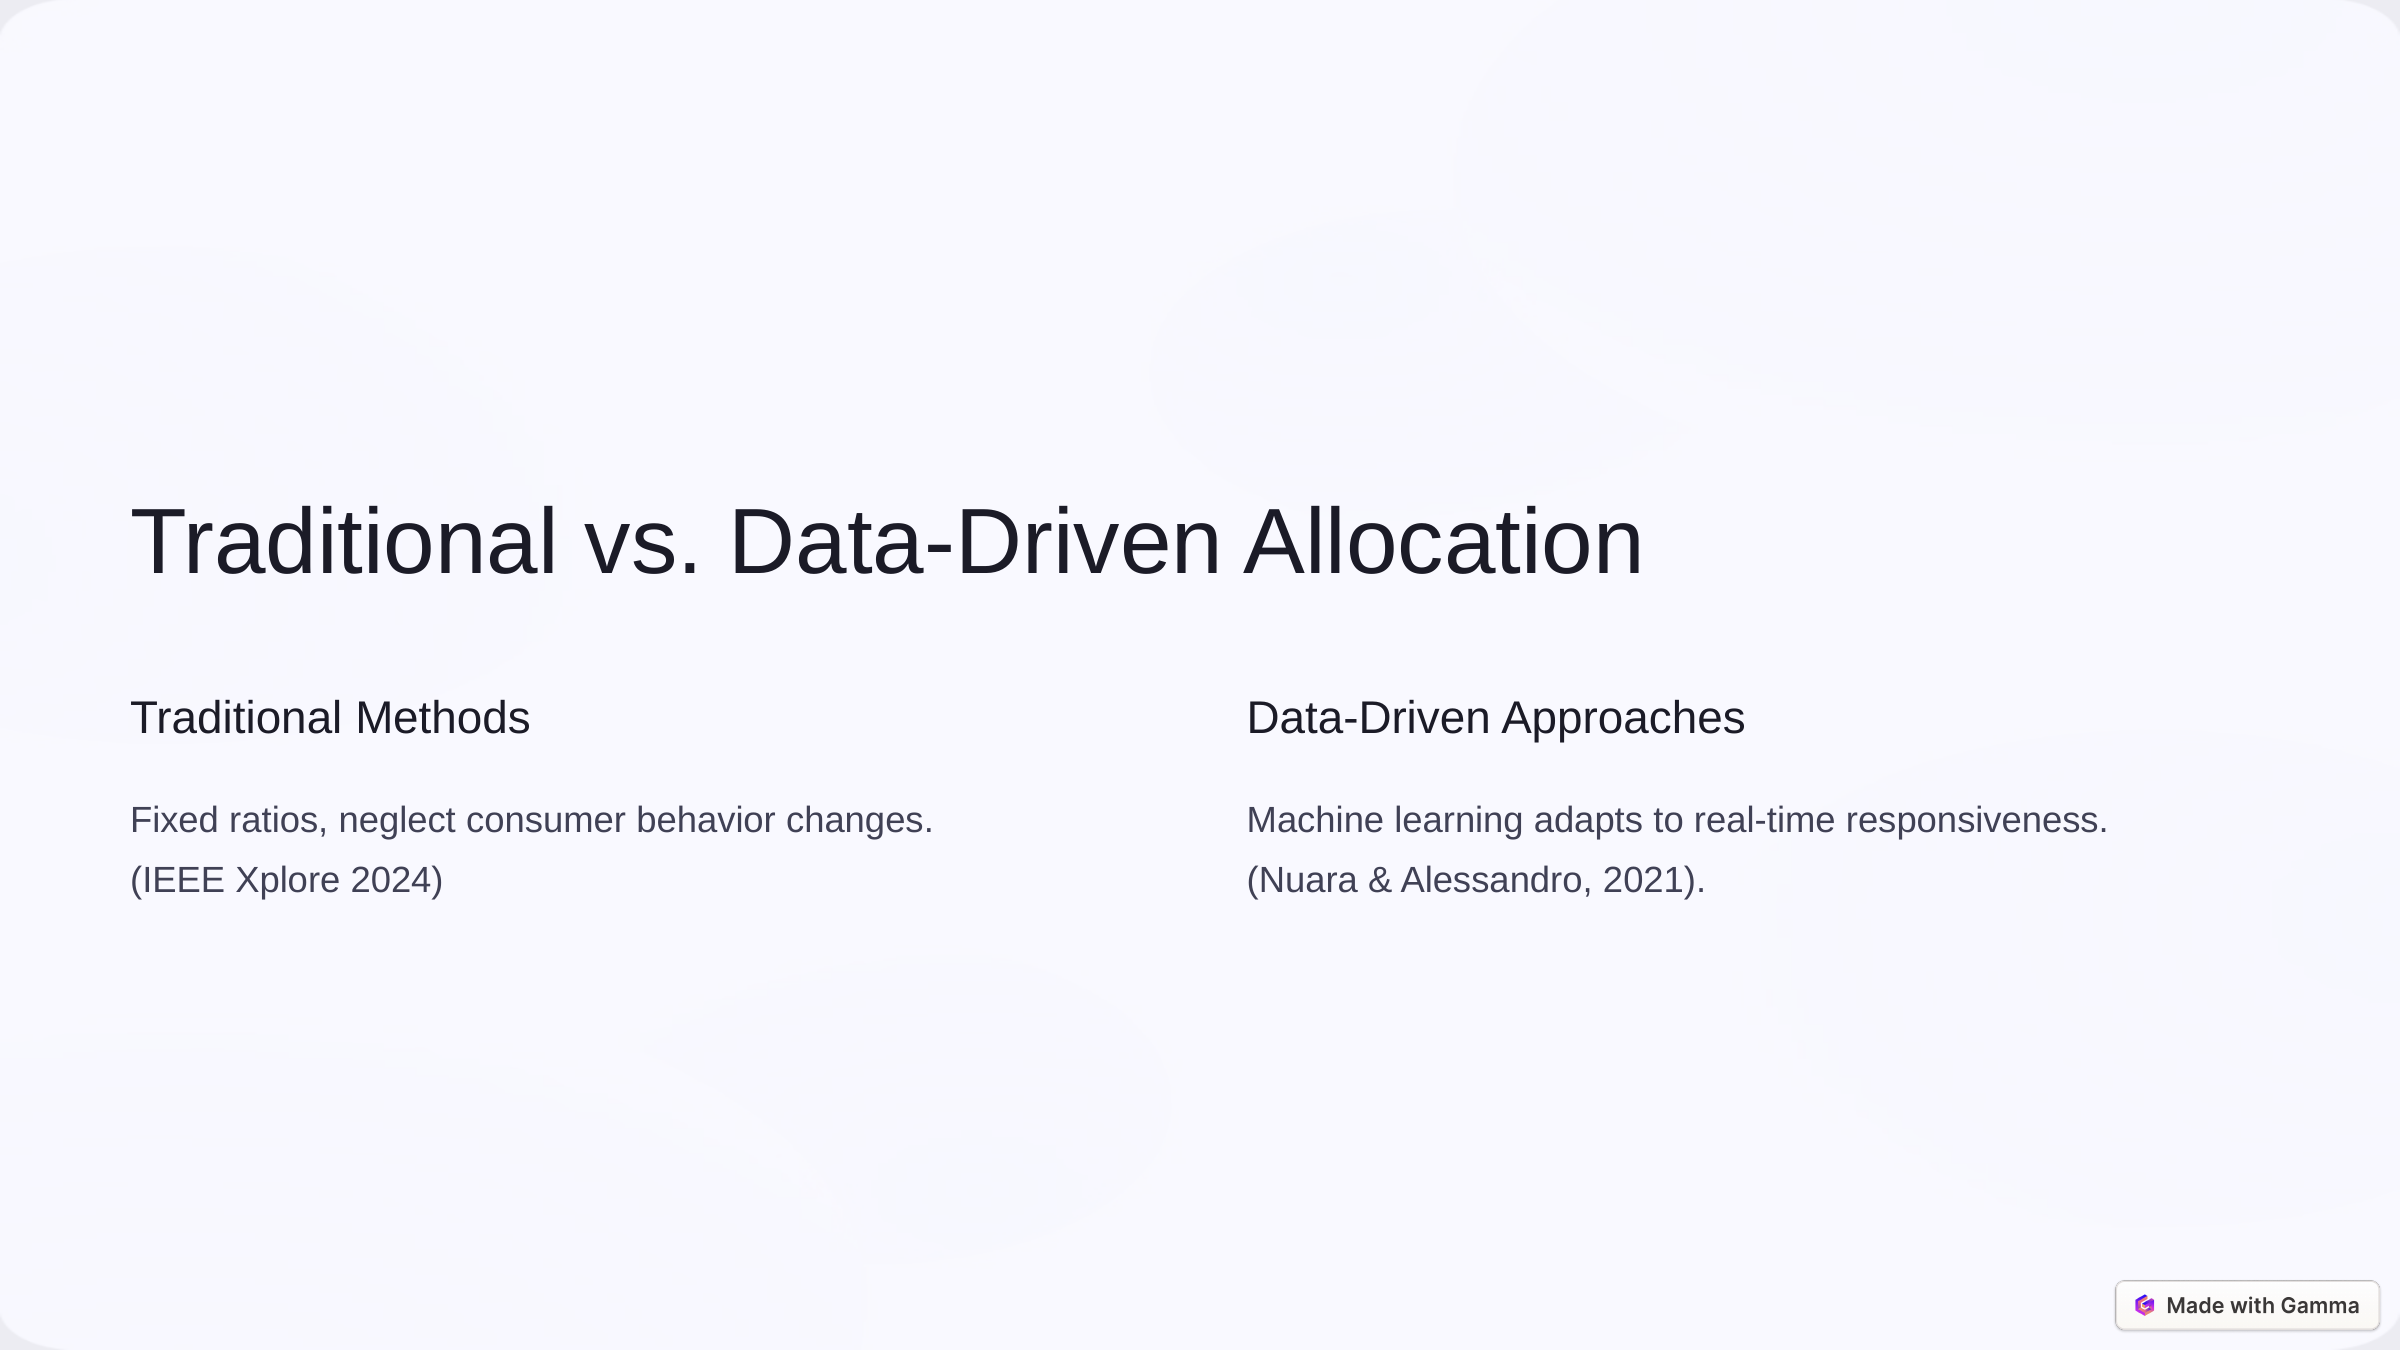

Traditional vs. Data-Driven Allocation
Traditional Methods
Data-Driven Approaches
Fixed ratios, neglect consumer behavior changes.
(IEEE Xplore 2024)
Machine learning adapts to real-time responsiveness.
(Nuara & Alessandro, 2021).